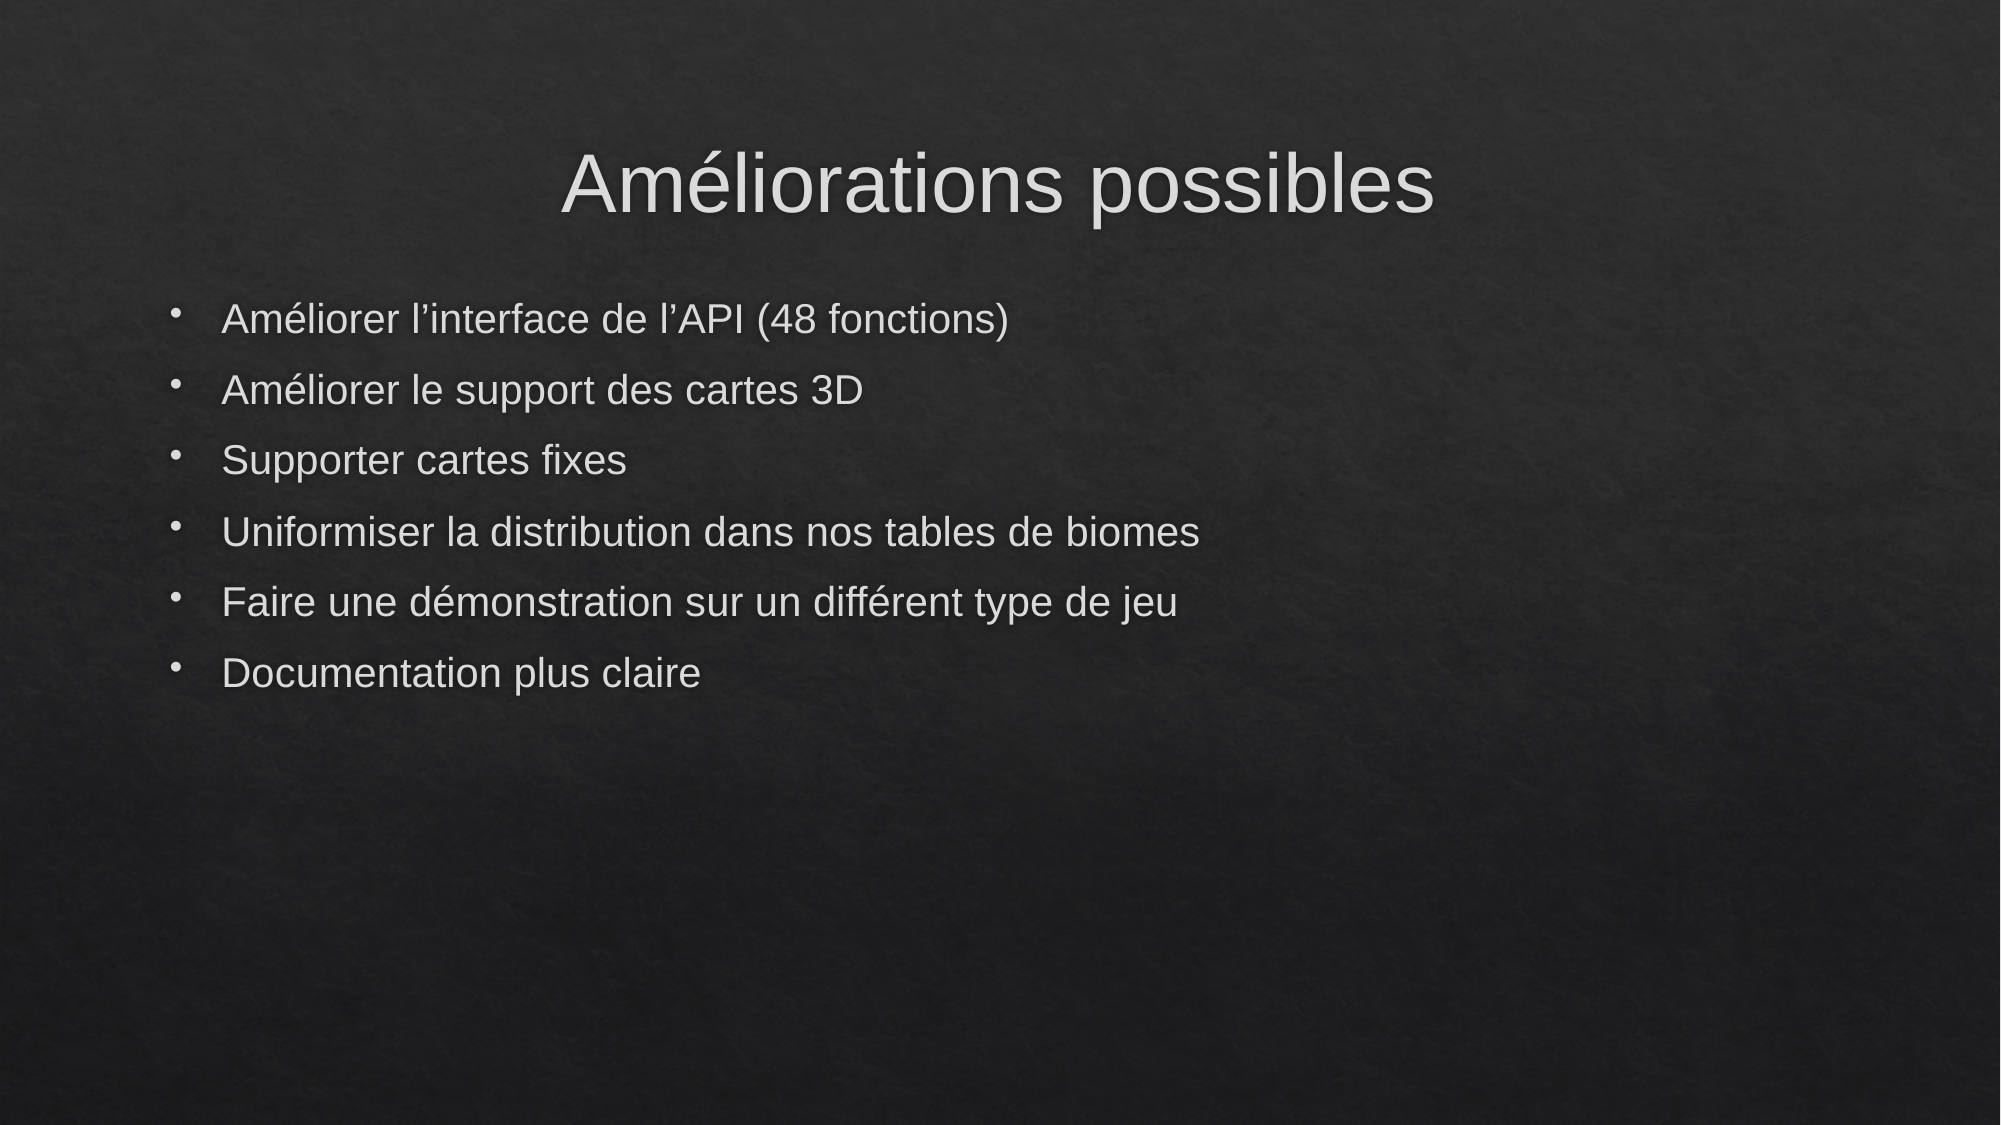

# Améliorations possibles
Améliorer l’interface de l’API (48 fonctions)
Améliorer le support des cartes 3D
Supporter cartes fixes
Uniformiser la distribution dans nos tables de biomes
Faire une démonstration sur un différent type de jeu
Documentation plus claire